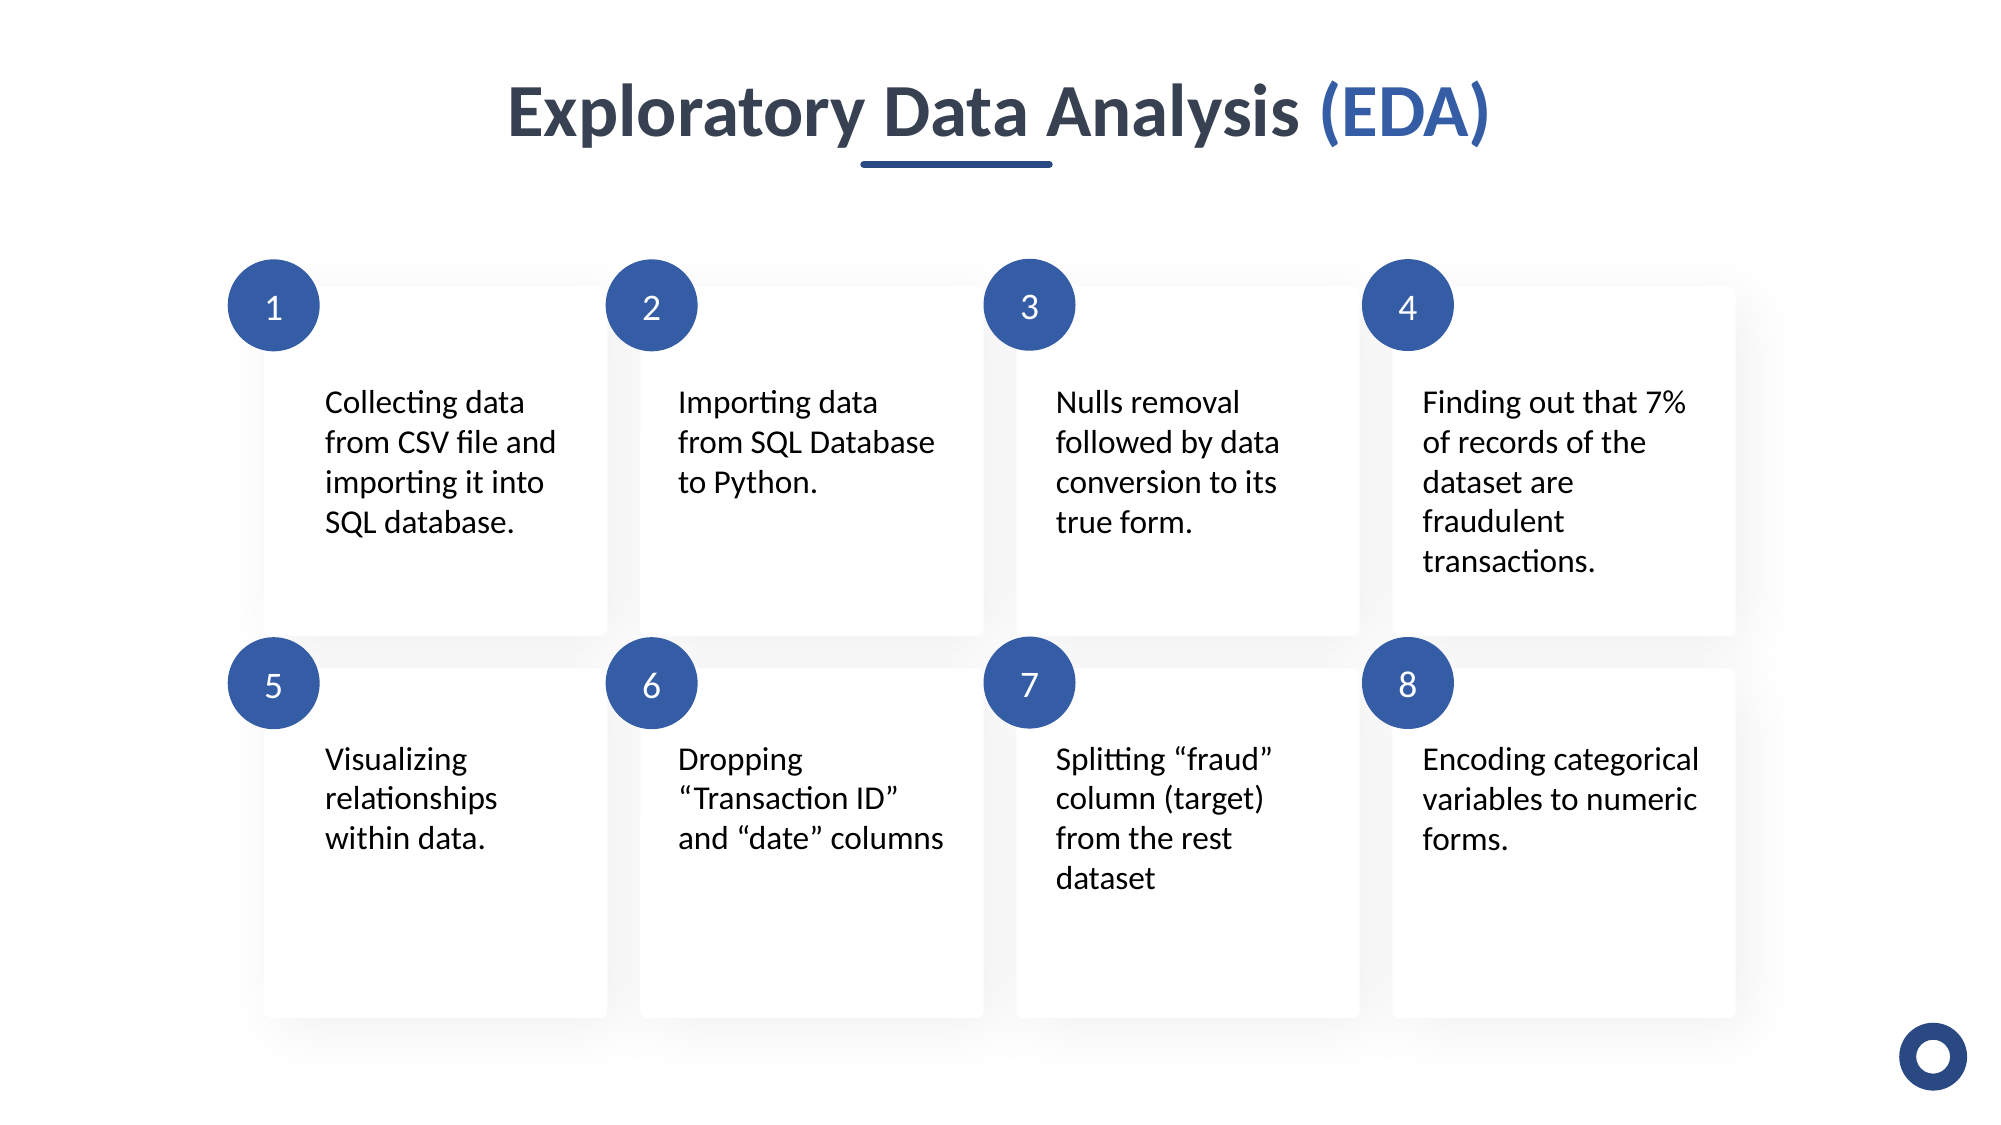

Exploratory Data Analysis (EDA)
3
4
1
2

Finding out that 7% of records of the dataset are fraudulent transactions.
Collecting data from CSV file and importing it into SQL database.
Importing data from SQL Database to Python.
Nulls removal followed by data conversion to its true form.
7
8
5
6

Visualizing relationships within data.
Dropping “Transaction ID” and “date” columns
Splitting “fraud” column (target) from the rest dataset
Encoding categorical variables to numeric forms.